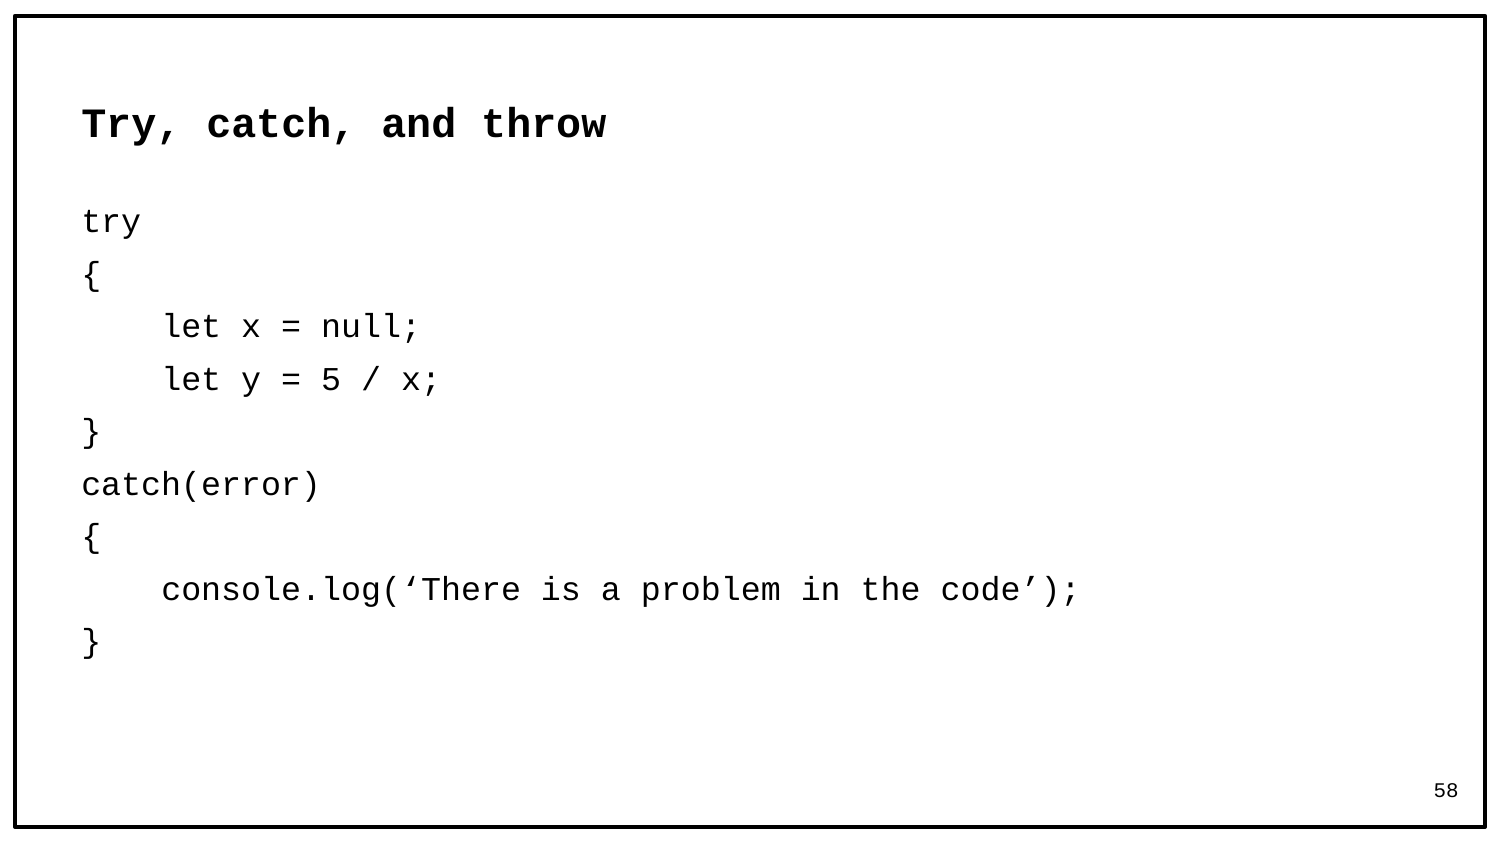

# Try, catch, and throw
try
{
    let x = null;
    let y = 5 / x;
}
catch(error)
{
    console.log(‘There is a problem in the code’);
}
58